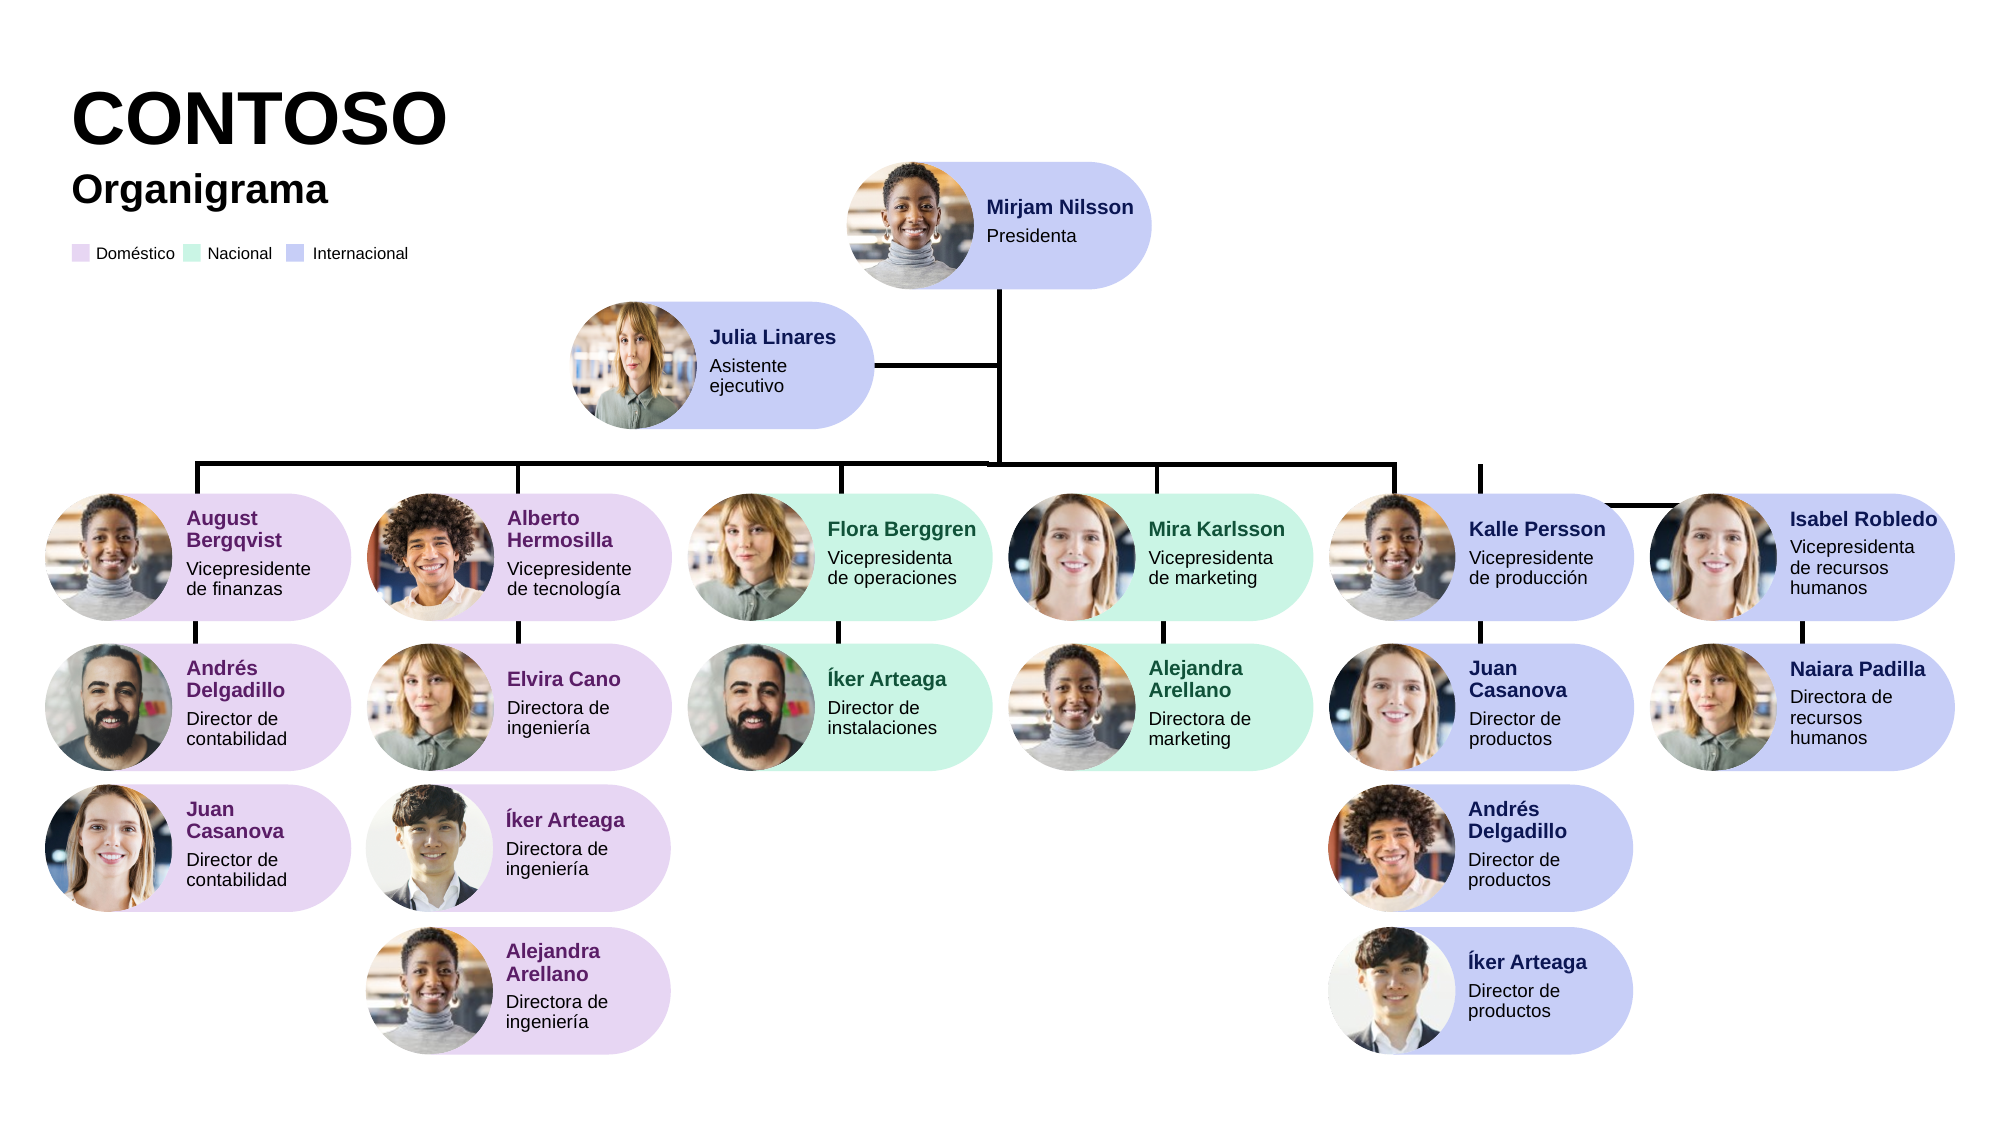

# CONTOSO
Organigrama

Mirjam Nilsson
Presidenta

Doméstico

Nacional

Internacional

Julia Linares
Asistente ejecutivo

August Bergqvist
Vicepresidente de finanzas
Alberto Hermosilla
Vicepresidente de tecnología
Flora Berggren
Vicepresidenta de operaciones
Mira Karlsson
Vicepresidenta de marketing
Kalle Persson
Vicepresidente de producción
Isabel Robledo
Vicepresidenta de recursos humanos

Andrés Delgadillo
Director de contabilidad
Elvira Cano
Directora de ingeniería
Íker Arteaga
Director de instalaciones
Alejandra Arellano
Directora de marketing
Juan Casanova
Director de productos
Naiara Padilla
Directora de recursos humanos

Juan Casanova
Director de contabilidad
Íker Arteaga
Directora de ingeniería
Andrés Delgadillo
Director de productos

Alejandra Arellano
Directora de ingeniería
Íker Arteaga
Director de productos